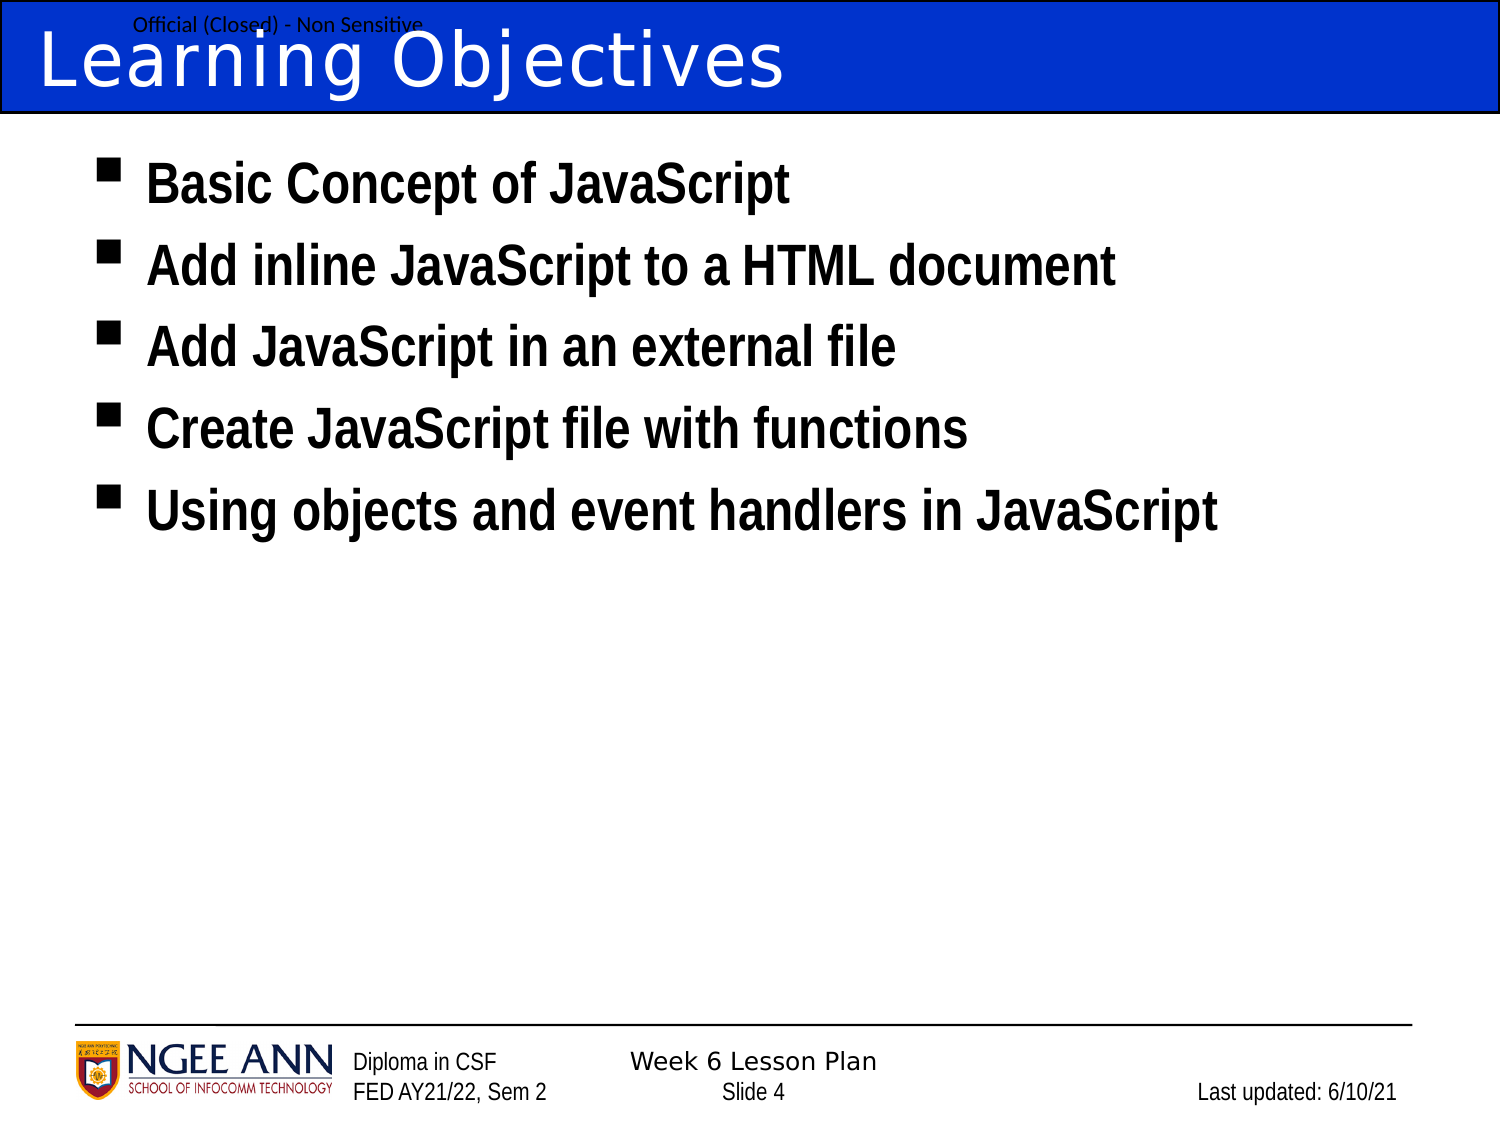

# Learning Objectives
Basic Concept of JavaScript
Add inline JavaScript to a HTML document
Add JavaScript in an external file
Create JavaScript file with functions
Using objects and event handlers in JavaScript